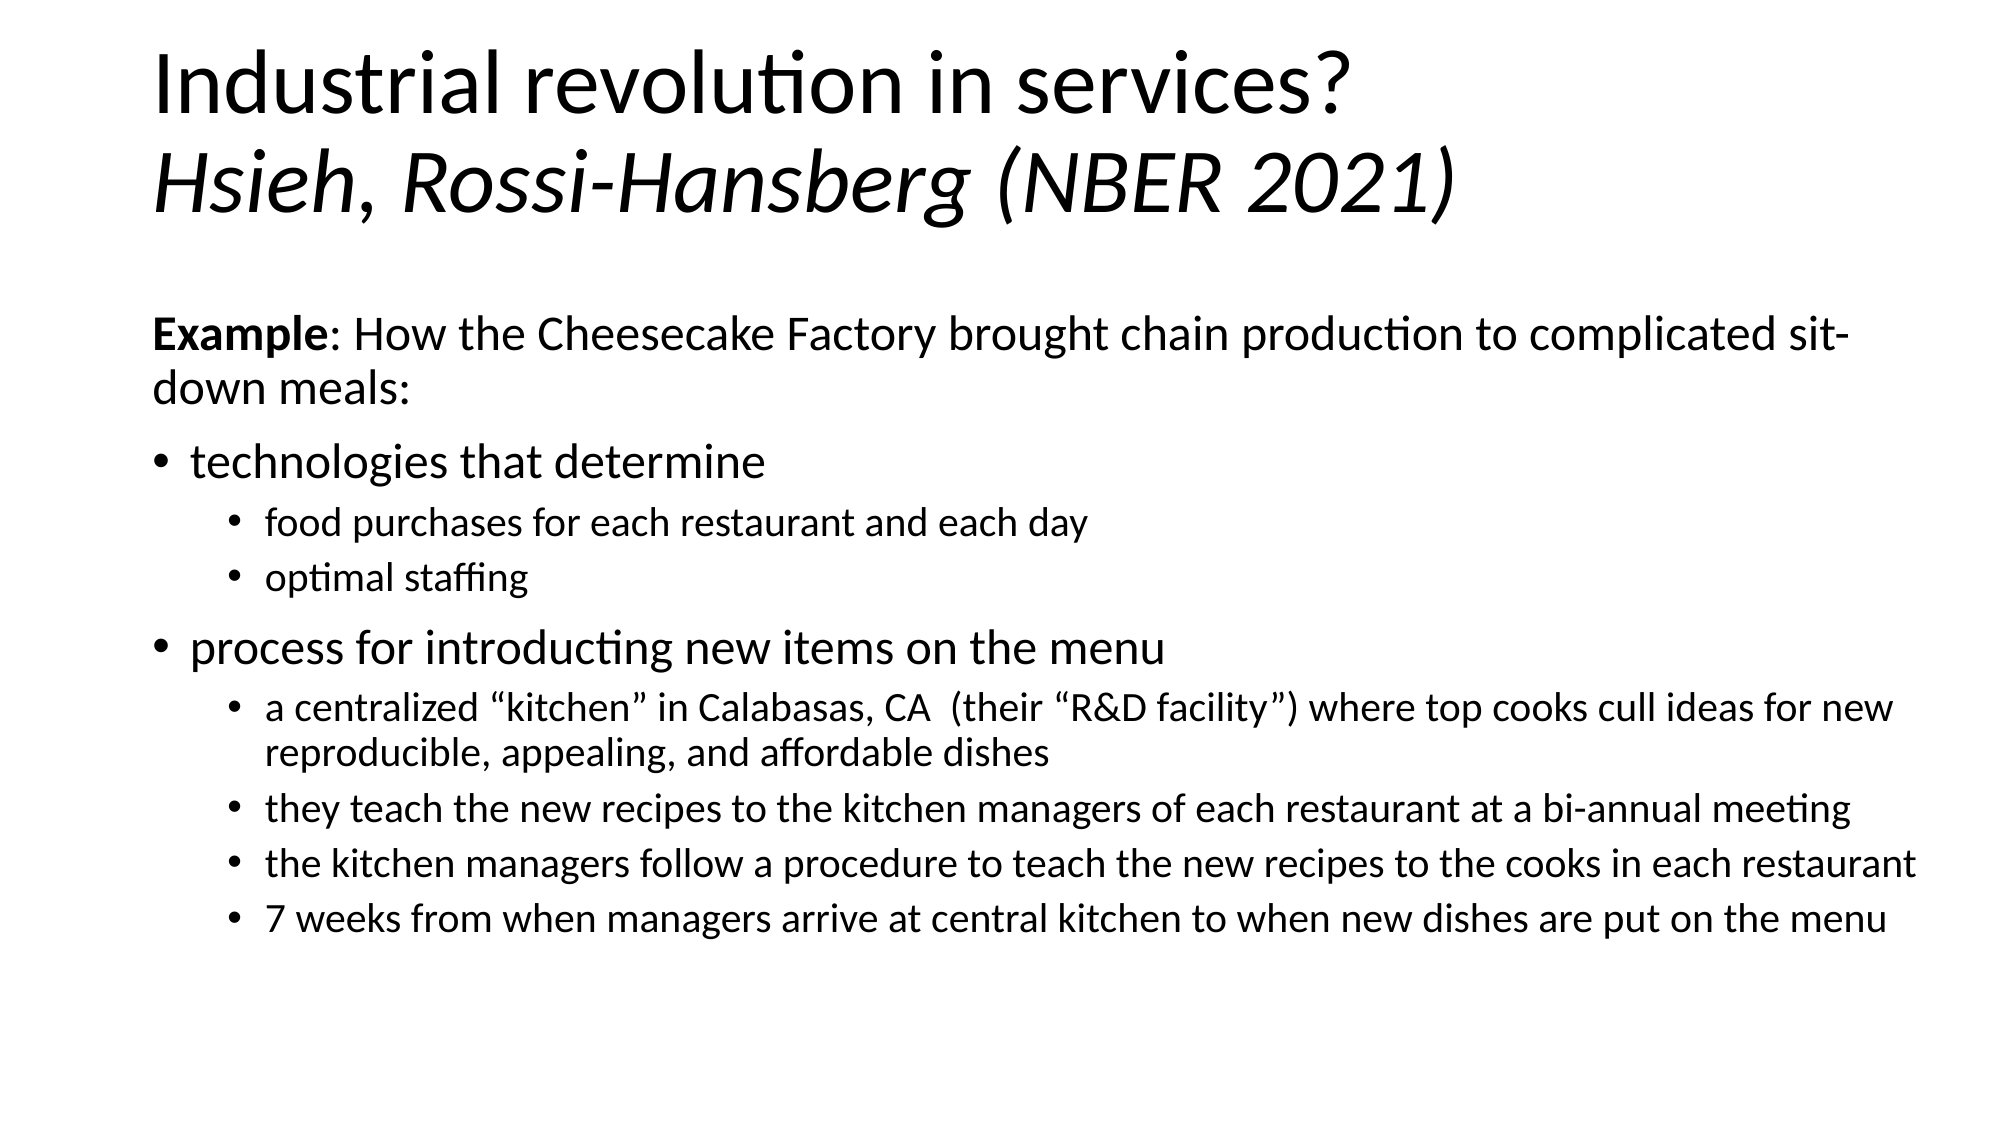

# Industrial revolution in services? Hsieh, Rossi-Hansberg (NBER 2021)
Example: How the Cheesecake Factory brought chain production to complicated sit-down meals:
technologies that determine
food purchases for each restaurant and each day
optimal staffing
process for introducting new items on the menu
a centralized “kitchen” in Calabasas, CA  (their “R&D facility”) where top cooks cull ideas for new reproducible, appealing, and affordable dishes
they teach the new recipes to the kitchen managers of each restaurant at a bi-annual meeting
the kitchen managers follow a procedure to teach the new recipes to the cooks in each restaurant
7 weeks from when managers arrive at central kitchen to when new dishes are put on the menu